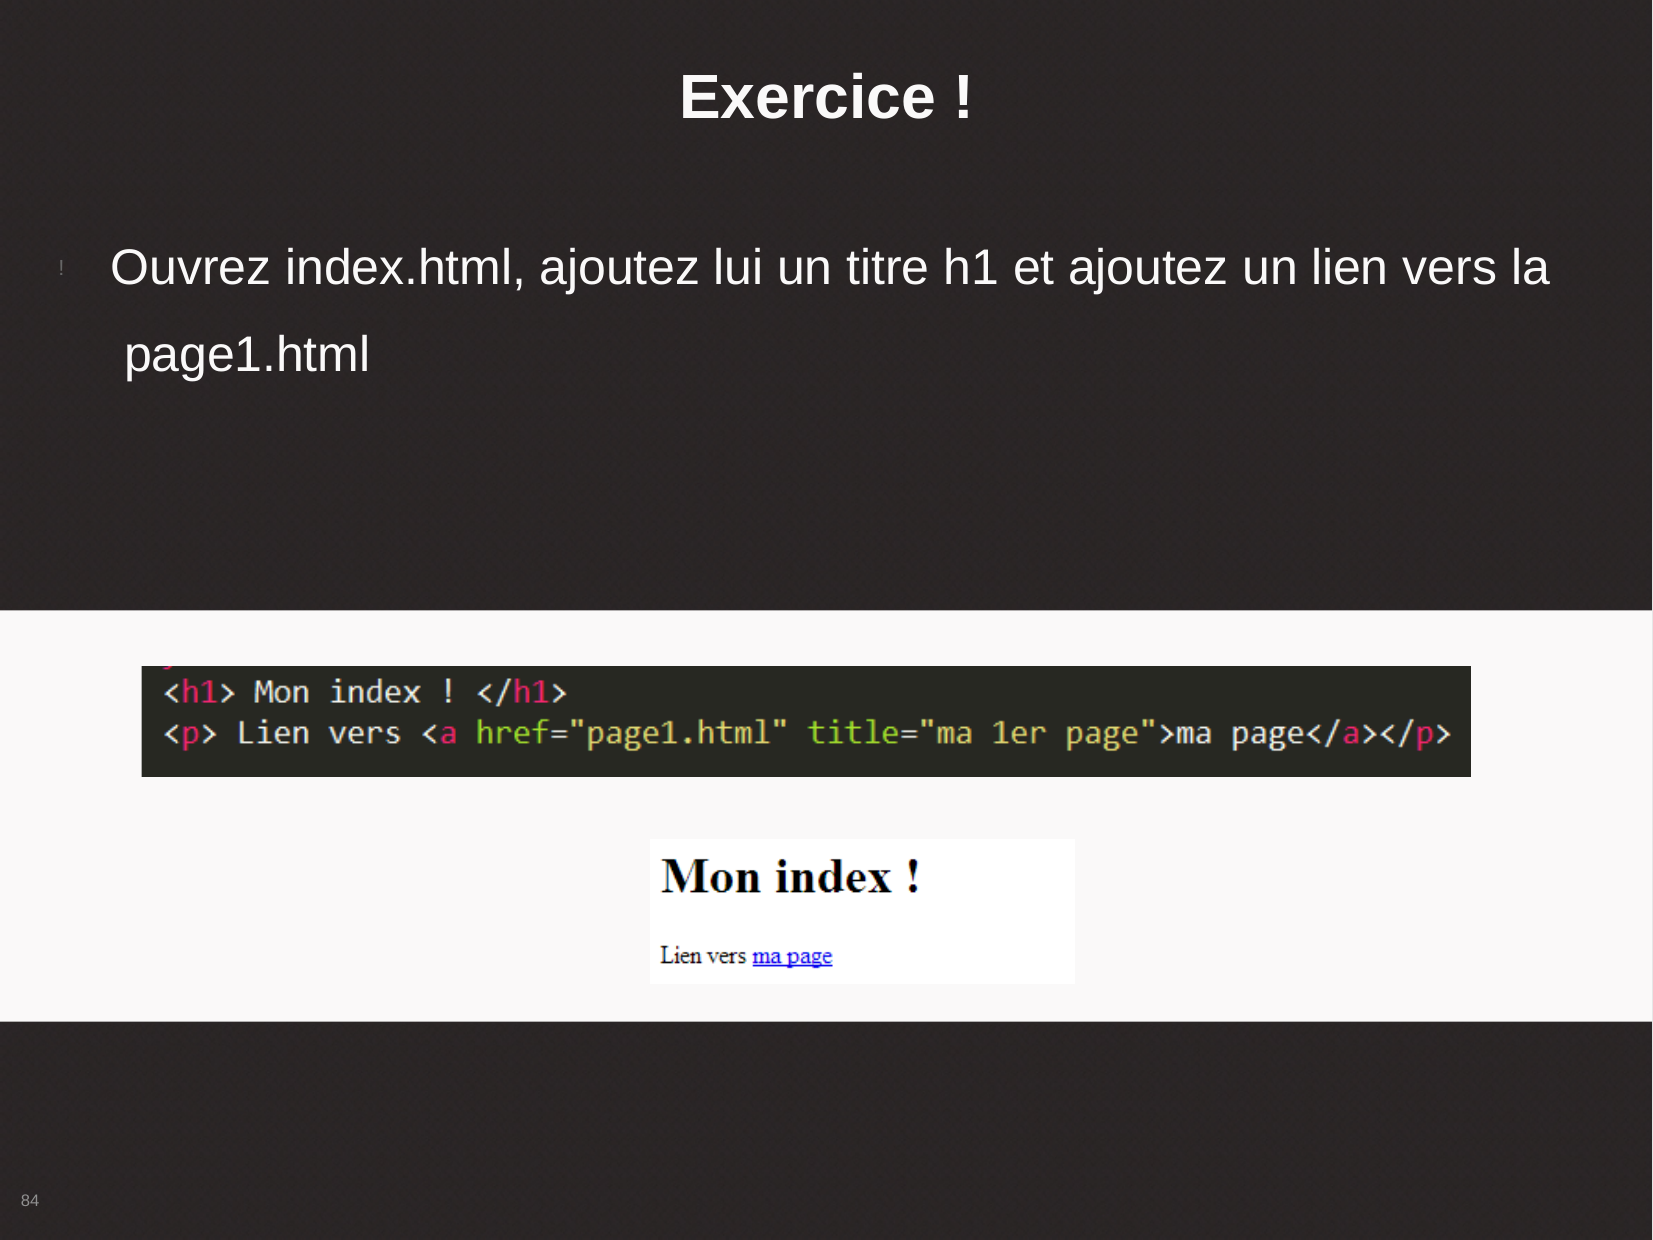

# Exercice !
Ouvrez index.html, ajoutez lui un titre h1 et ajoutez un lien vers la  page1.html
!

84